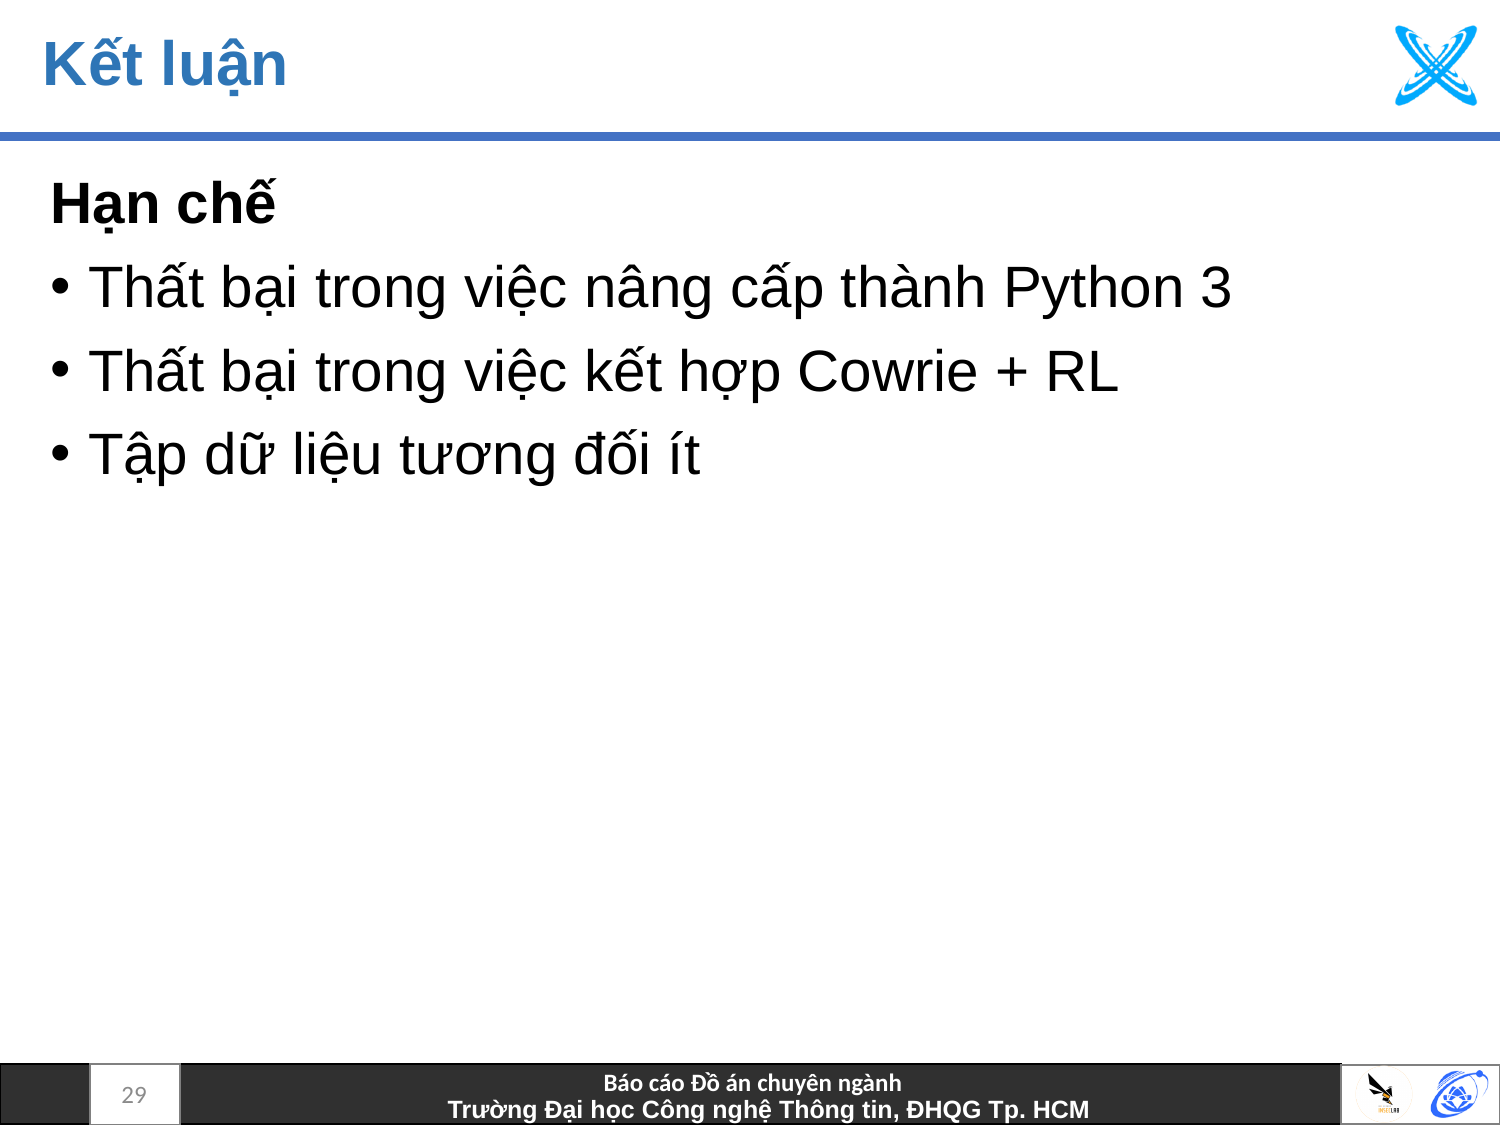

# Kết luận
Hạn chế
Thất bại trong việc nâng cấp thành Python 3
Thất bại trong việc kết hợp Cowrie + RL
Tập dữ liệu tương đối ít

29
Báo cáo Đồ án chuyên ngành